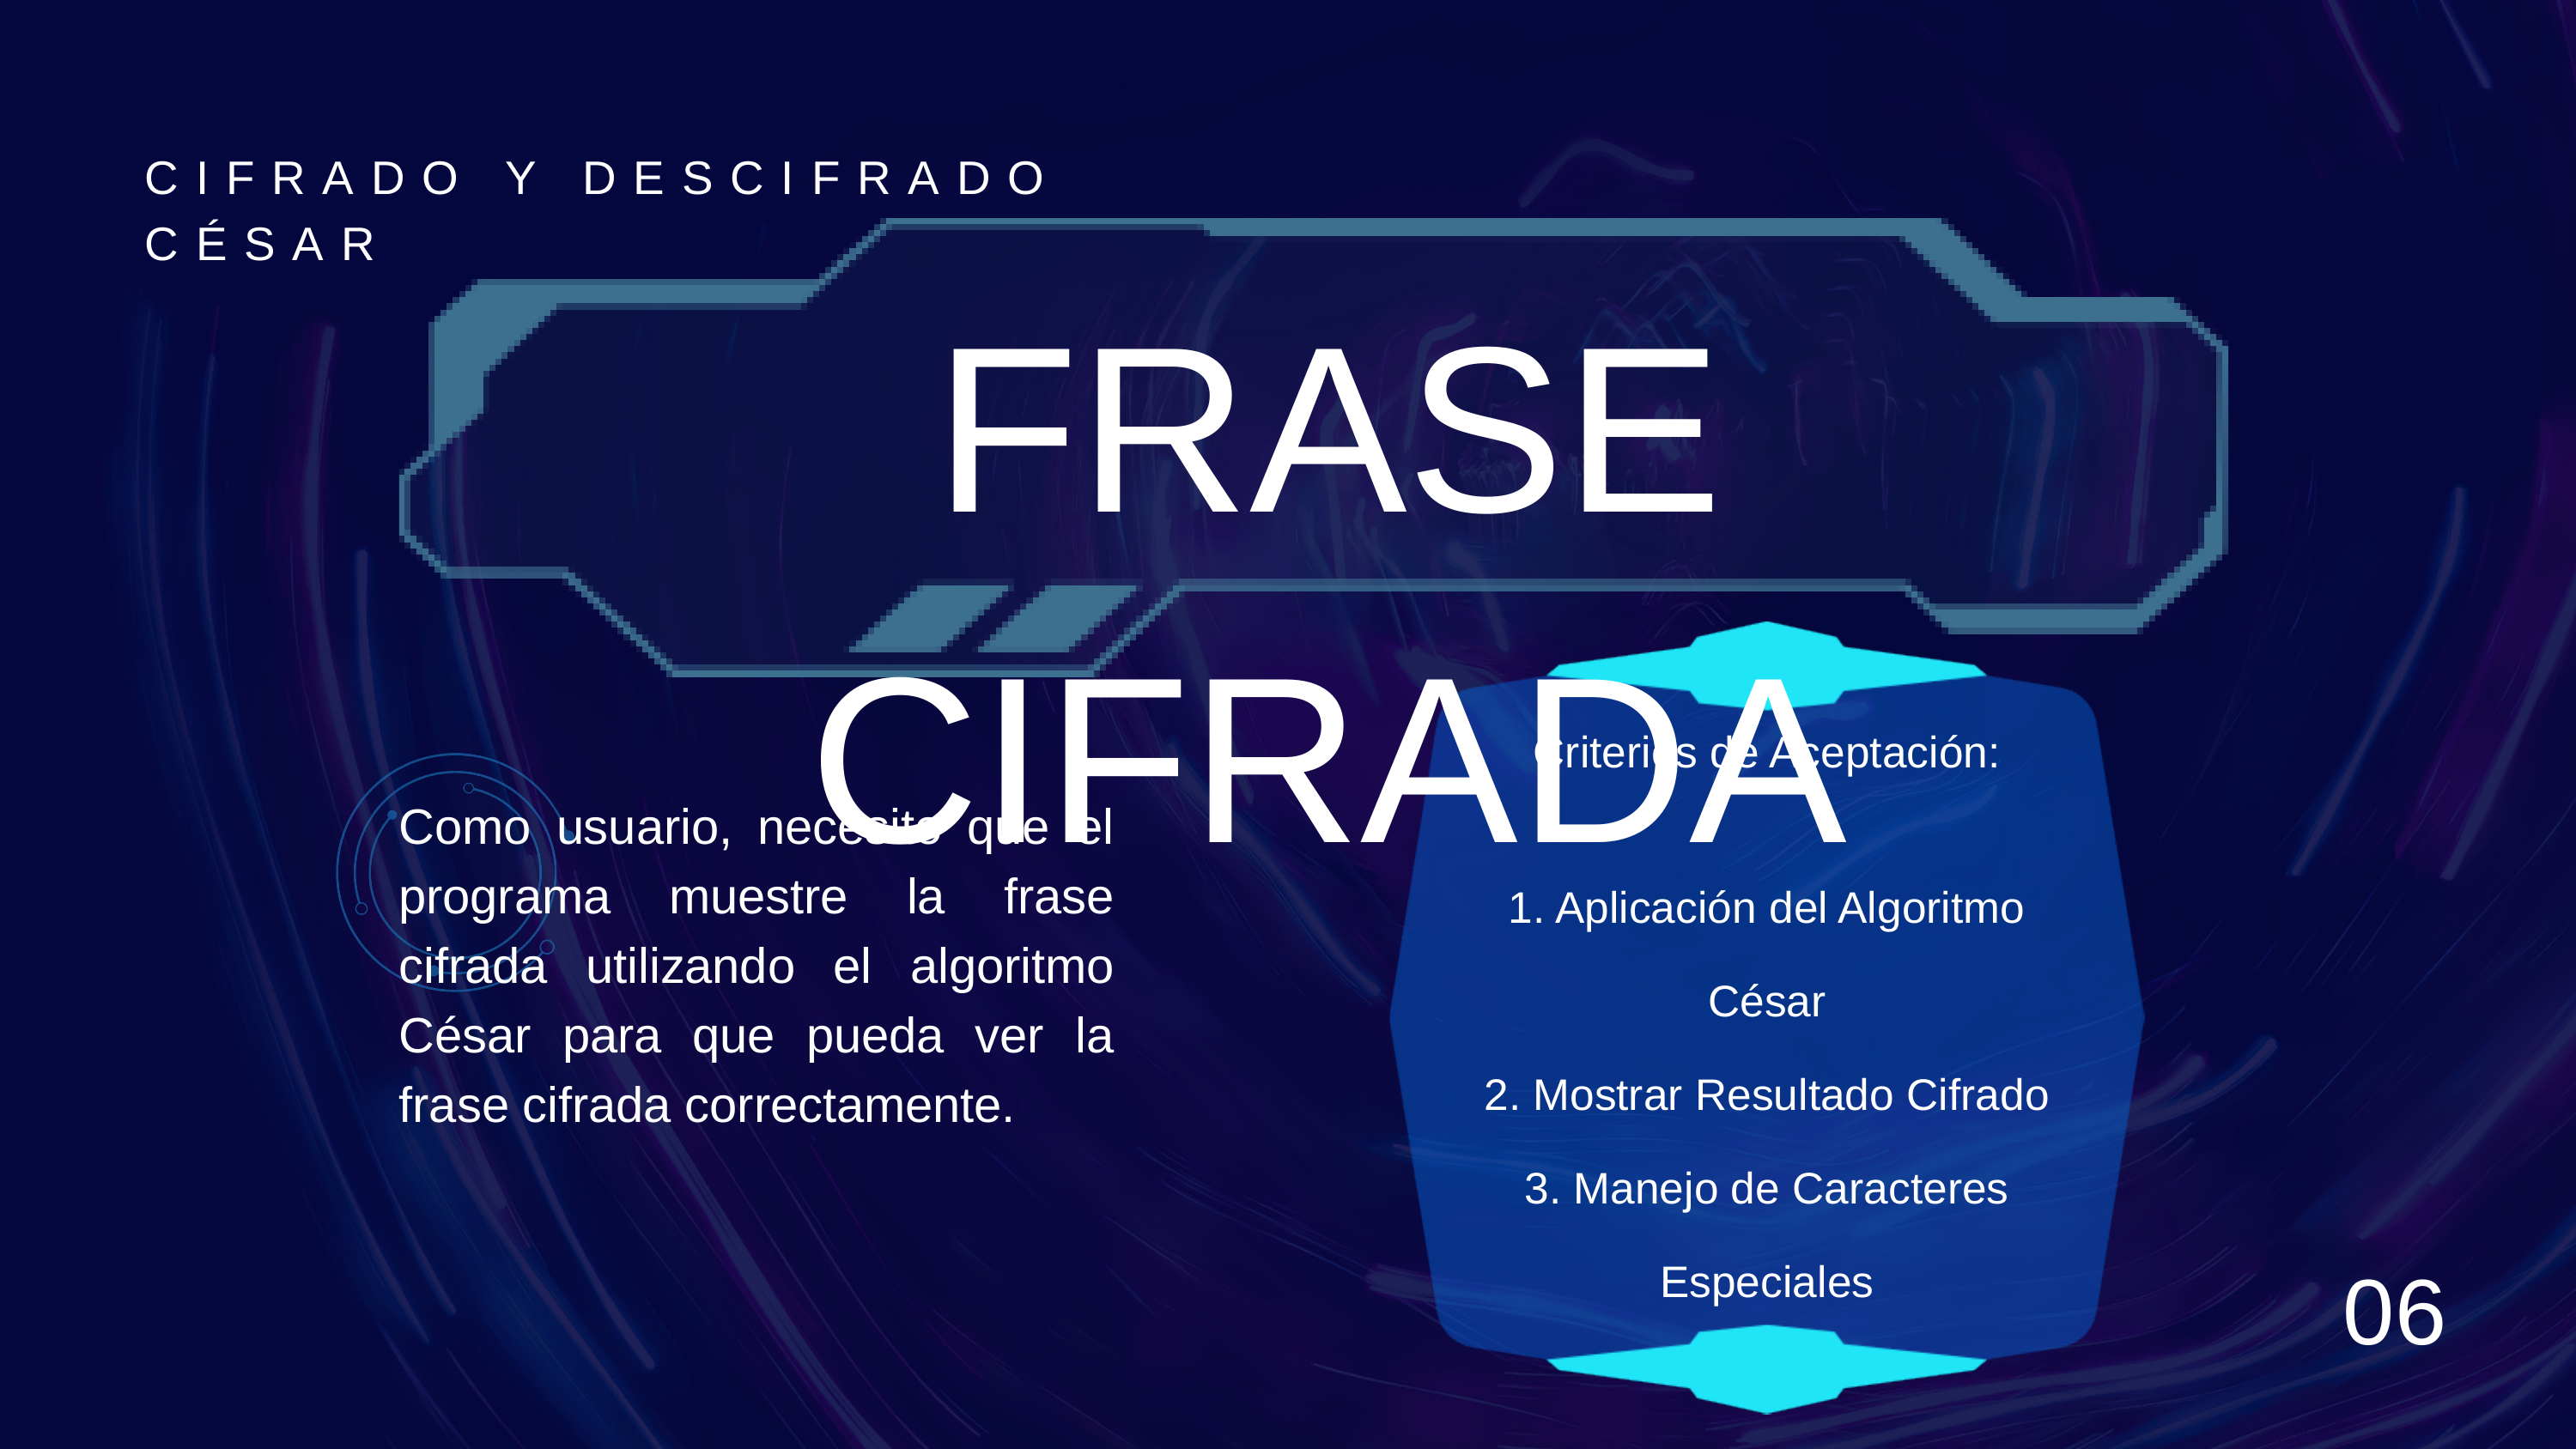

CIFRADO Y DESCIFRADO CÉSAR

FRASE CIFRADA

Criterios de Aceptación:

1. Aplicación del Algoritmo César
2. Mostrar Resultado Cifrado
3. Manejo de Caracteres Especiales

Como usuario, necesito que el programa muestre la frase cifrada utilizando el algoritmo César para que pueda ver la frase cifrada correctamente.

06